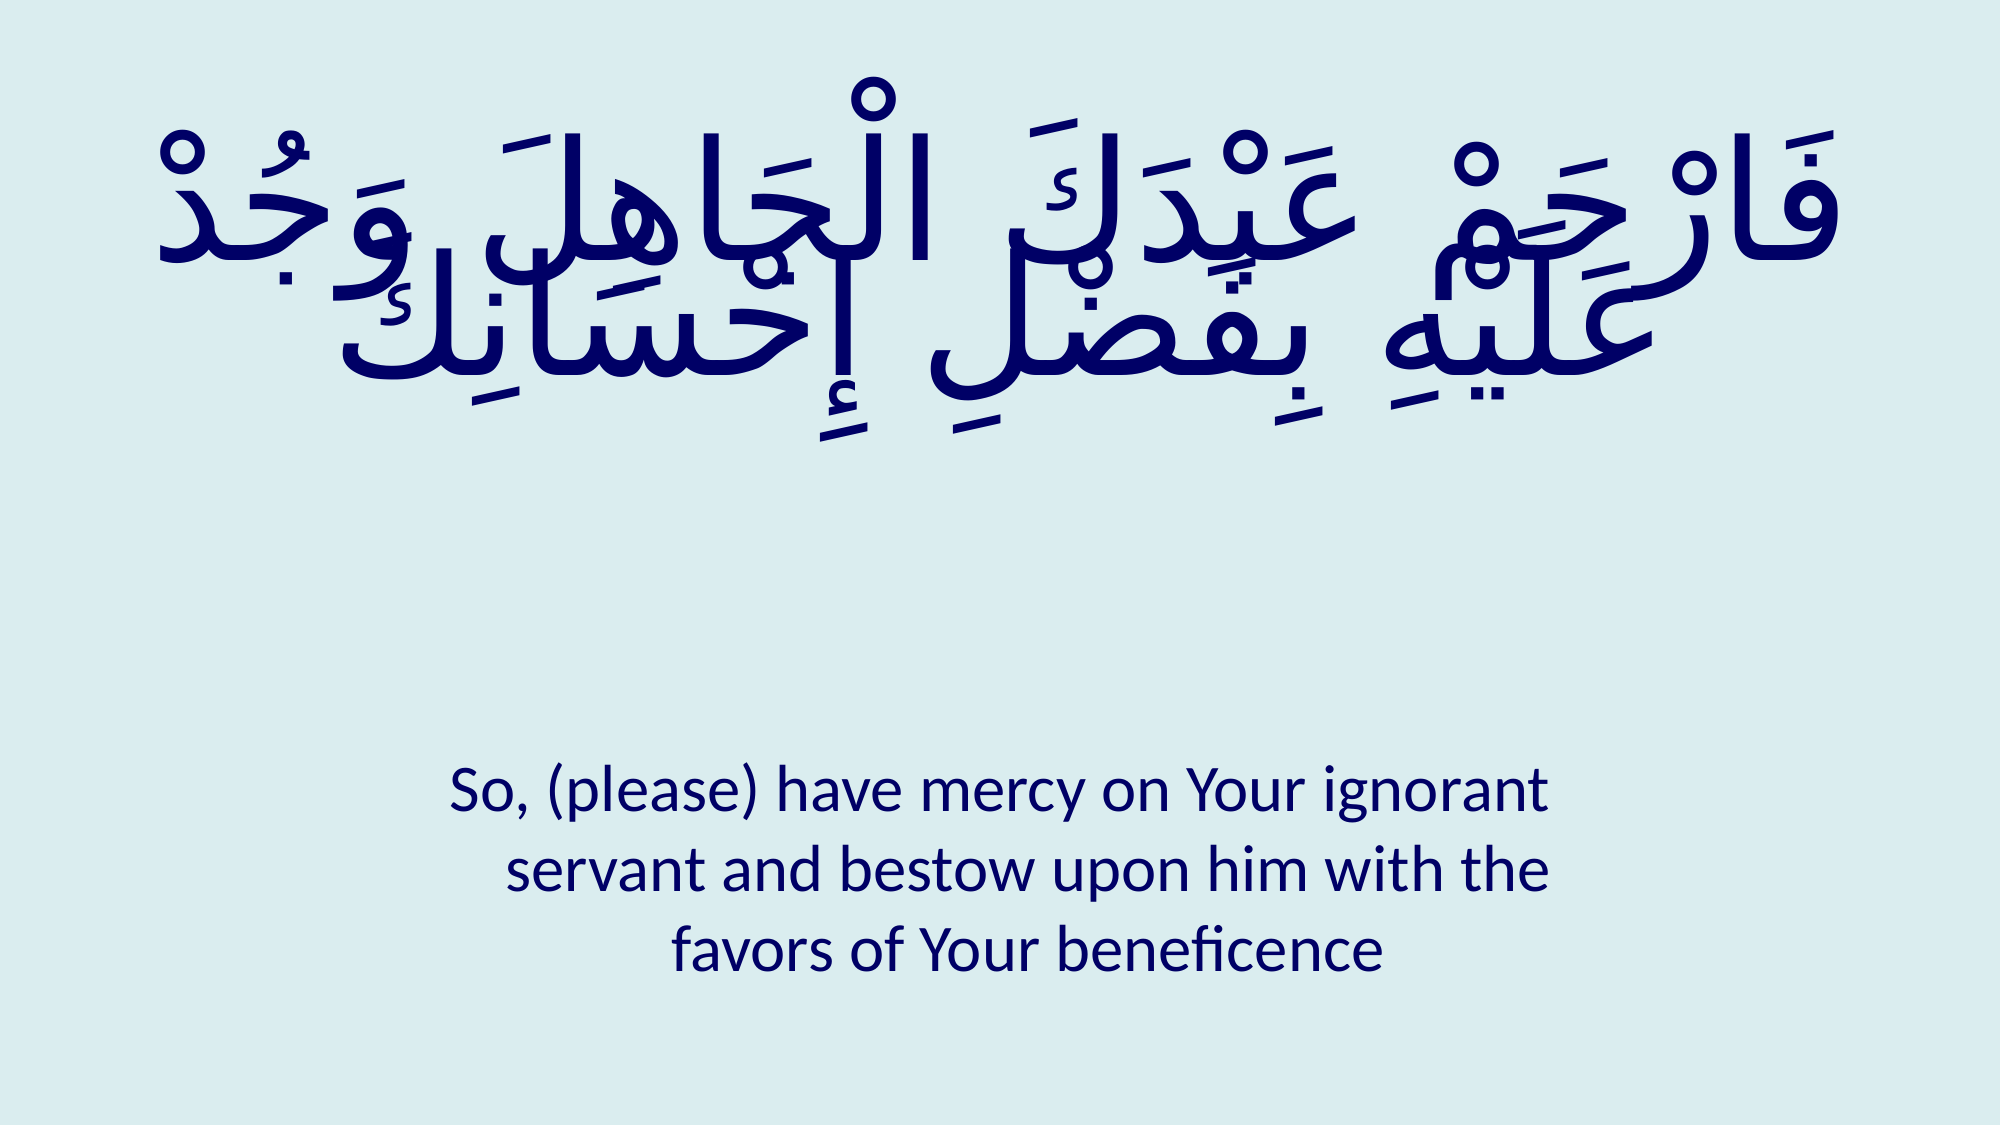

# فَارْحَمْ عَبْدَكَ الْجَاهِلَ وَجُدْ عَلَيْهِ بِفَضْلِ إِحْسَانِكَ
So, (please) have mercy on Your ignorant servant and bestow upon him with the favors of Your beneficence